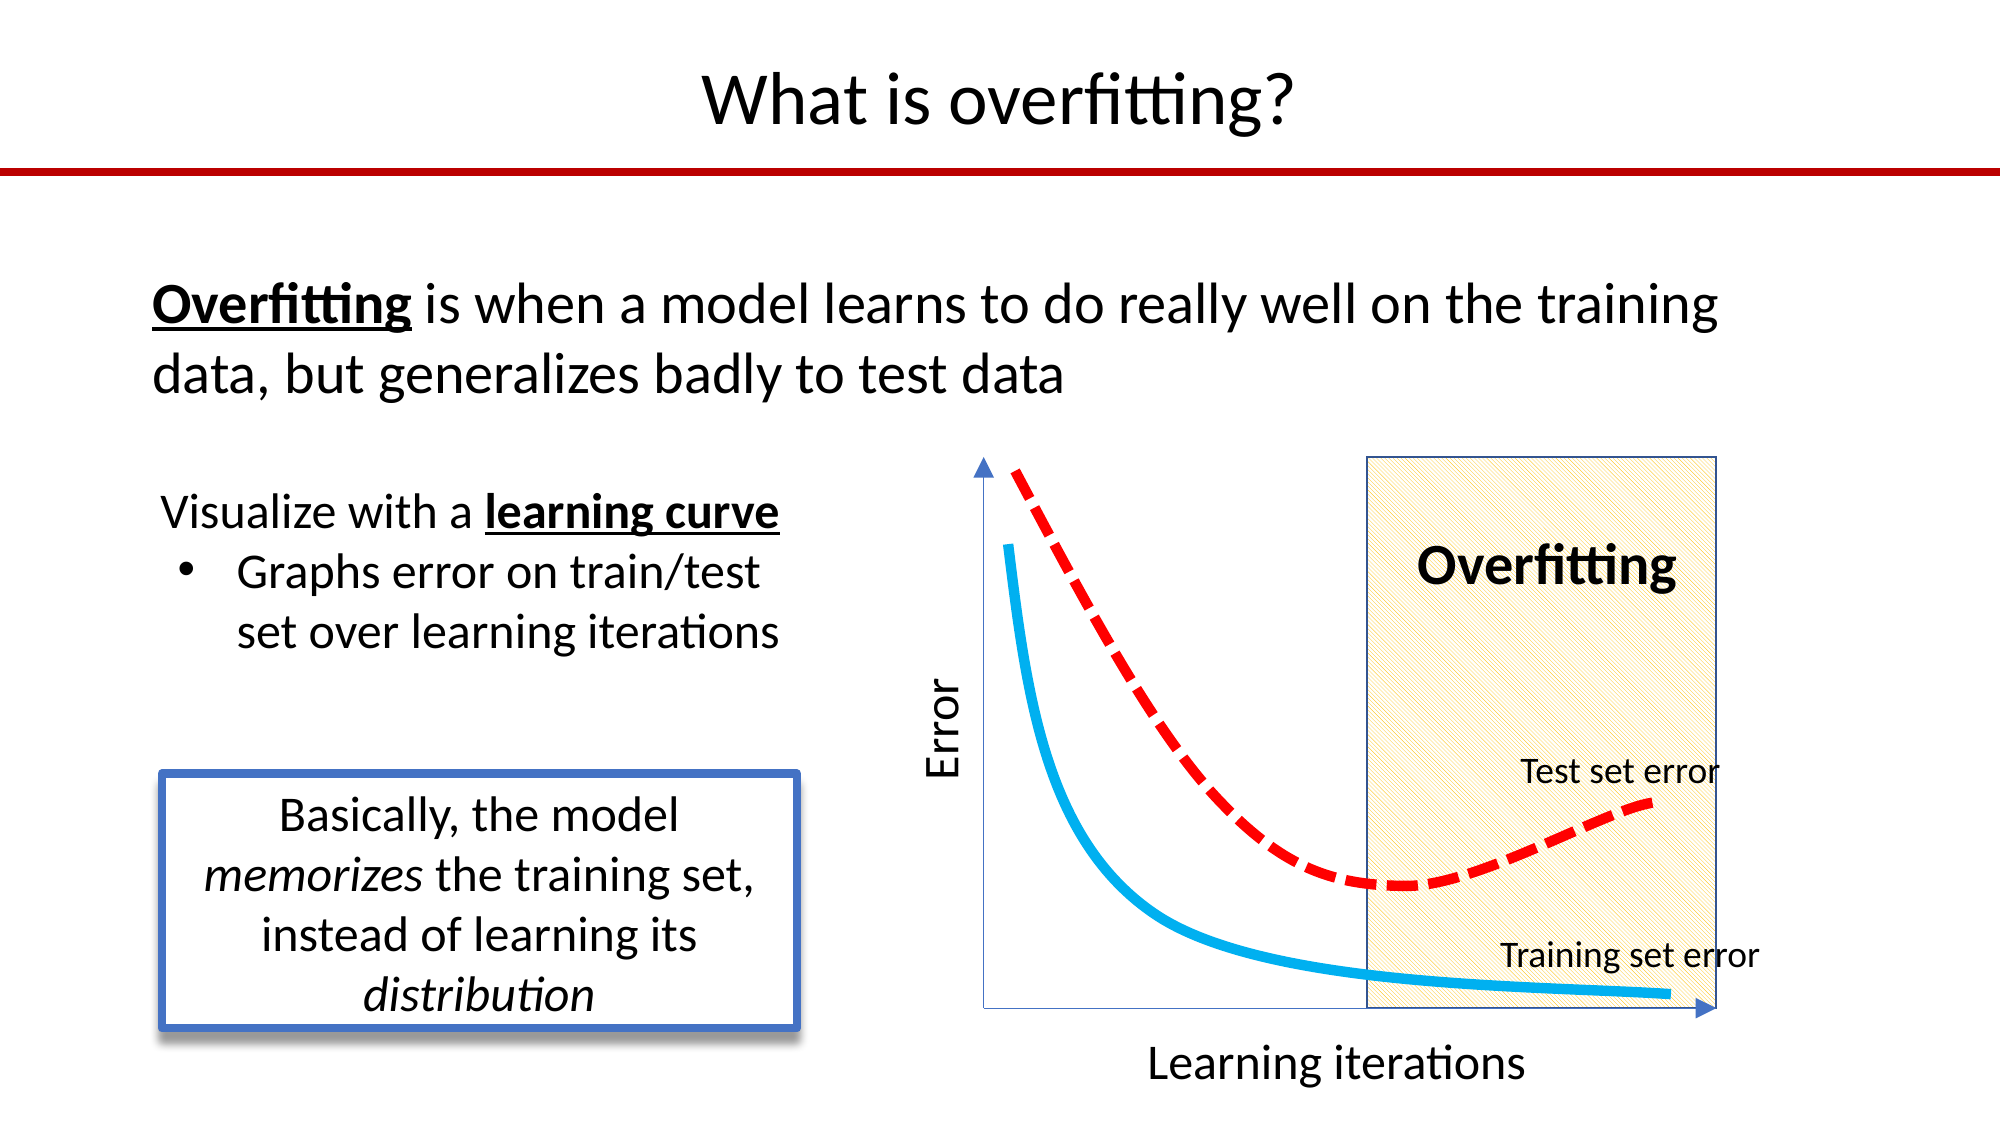

# What is overfitting?
Overfitting is when a model learns to do really well on the training data, but generalizes badly to test data

Overfitting

Error
Test set error
Training set error
Learning iterations
Visualize with a learning curve
Graphs error on train/test set over learning iterations
Basically, the model memorizes the training set, instead of learning its distribution